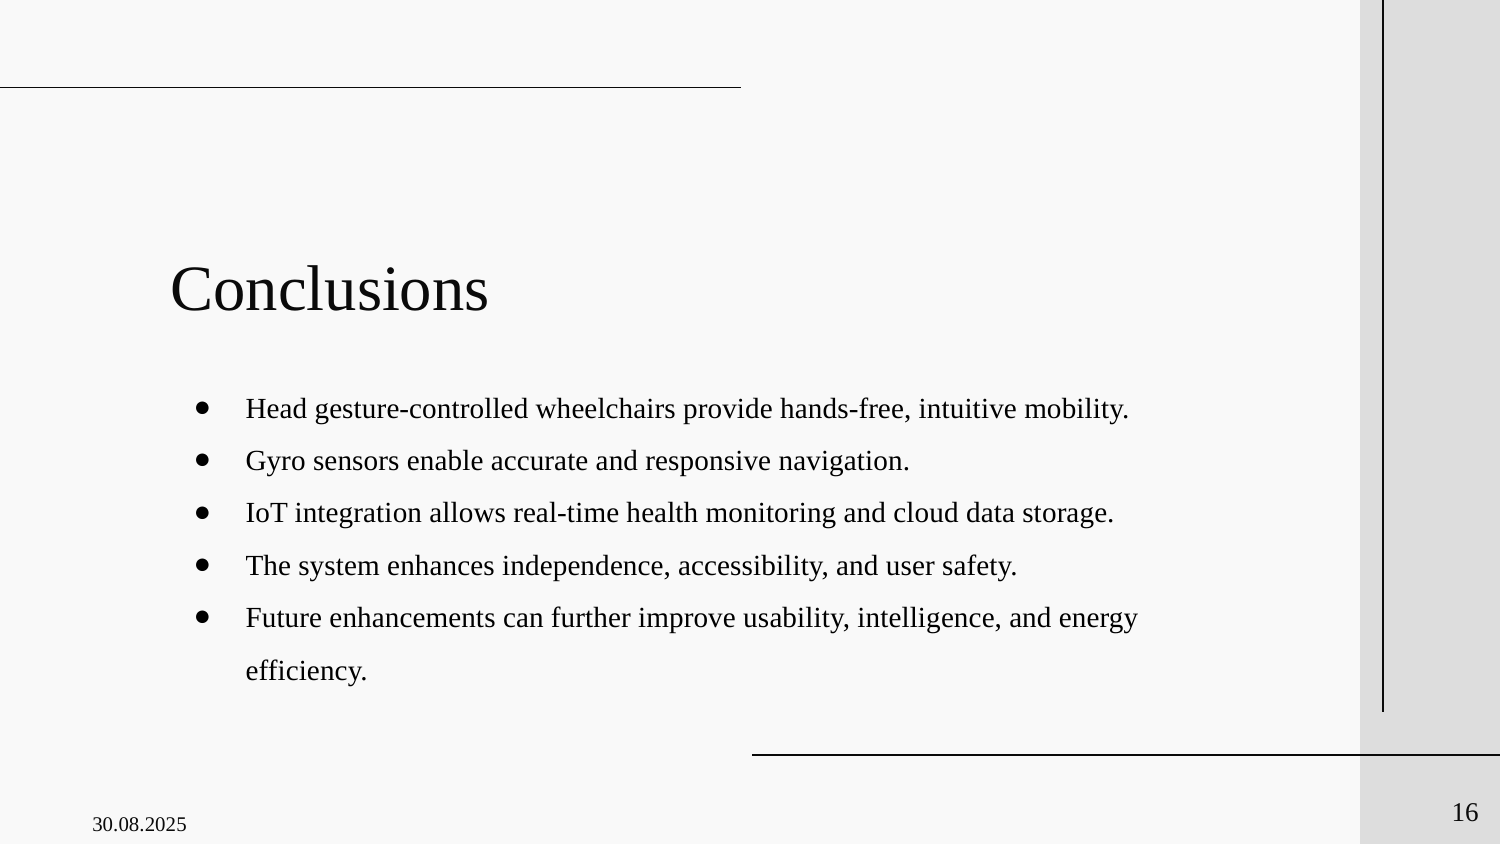

# Conclusions
Head gesture-controlled wheelchairs provide hands-free, intuitive mobility.
Gyro sensors enable accurate and responsive navigation.
IoT integration allows real-time health monitoring and cloud data storage.
The system enhances independence, accessibility, and user safety.
Future enhancements can further improve usability, intelligence, and energy efficiency.

16
30.08.2025